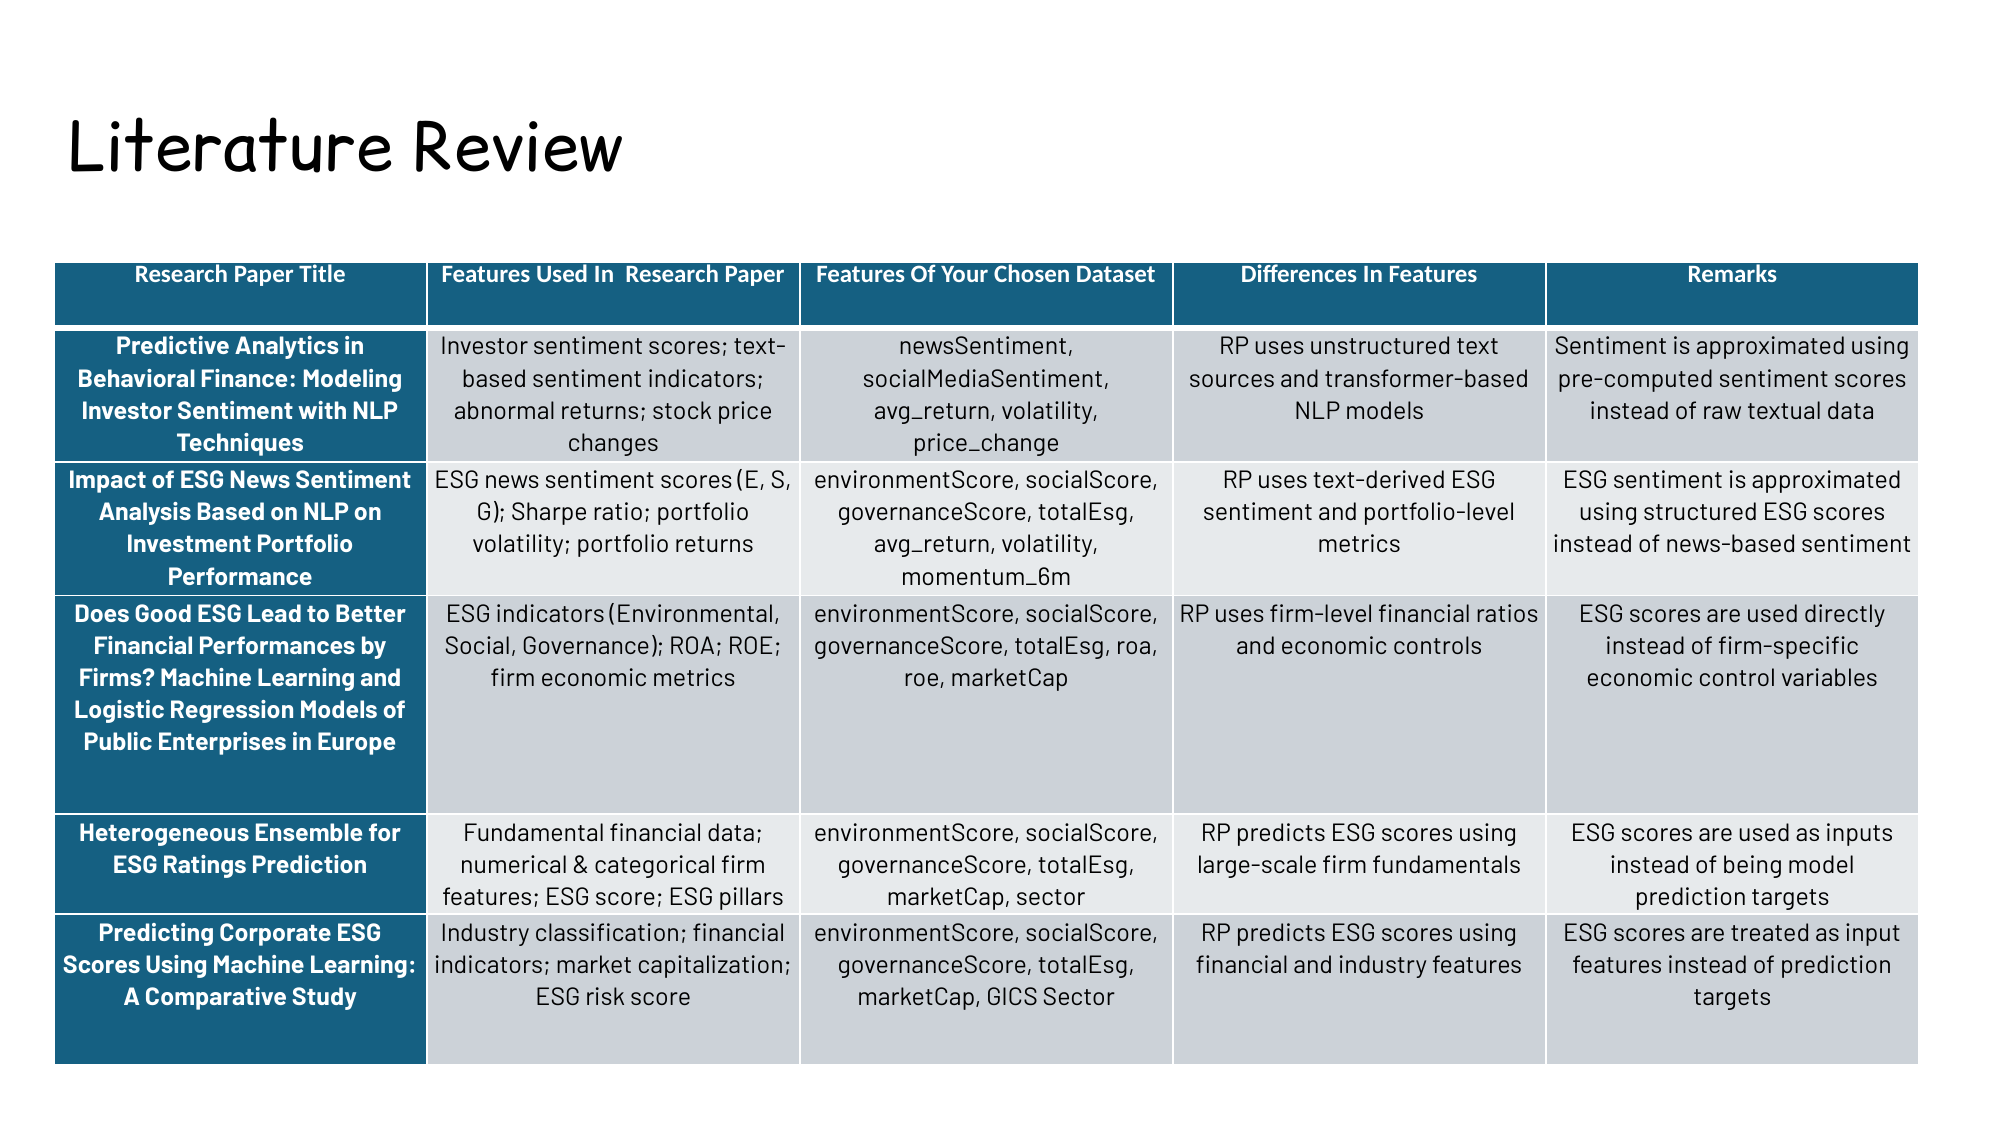

# Literature Review
| Research Paper Title | Features Used In Research Paper | Features Of Your Chosen Dataset | Differences In Features | Remarks |
| --- | --- | --- | --- | --- |
| Predictive Analytics in Behavioral Finance: Modeling Investor Sentiment with NLP Techniques | Investor sentiment scores; text-based sentiment indicators; abnormal returns; stock price changes | newsSentiment, socialMediaSentiment, avg\_return, volatility, price\_change | RP uses unstructured text sources and transformer-based NLP models | Sentiment is approximated using pre-computed sentiment scores instead of raw textual data |
| Impact of ESG News Sentiment Analysis Based on NLP on Investment Portfolio Performance | ESG news sentiment scores (E, S, G); Sharpe ratio; portfolio volatility; portfolio returns | environmentScore, socialScore, governanceScore, totalEsg, avg\_return, volatility, momentum\_6m | RP uses text-derived ESG sentiment and portfolio-level metrics | ESG sentiment is approximated using structured ESG scores instead of news-based sentiment |
| Does Good ESG Lead to Better Financial Performances by Firms? Machine Learning and Logistic Regression Models of Public Enterprises in Europe | ESG indicators (Environmental, Social, Governance); ROA; ROE; firm economic metrics | environmentScore, socialScore, governanceScore, totalEsg, roa, roe, marketCap | RP uses firm-level financial ratios and economic controls | ESG scores are used directly instead of firm-specific economic control variables |
| Heterogeneous Ensemble for ESG Ratings Prediction | Fundamental financial data; numerical & categorical firm features; ESG score; ESG pillars | environmentScore, socialScore, governanceScore, totalEsg, marketCap, sector | RP predicts ESG scores using large-scale firm fundamentals | ESG scores are used as inputs instead of being model prediction targets |
| Predicting Corporate ESG Scores Using Machine Learning: A Comparative Study | Industry classification; financial indicators; market capitalization; ESG risk score | environmentScore, socialScore, governanceScore, totalEsg, marketCap, GICS Sector | RP predicts ESG scores using financial and industry features | ESG scores are treated as input features instead of prediction targets |